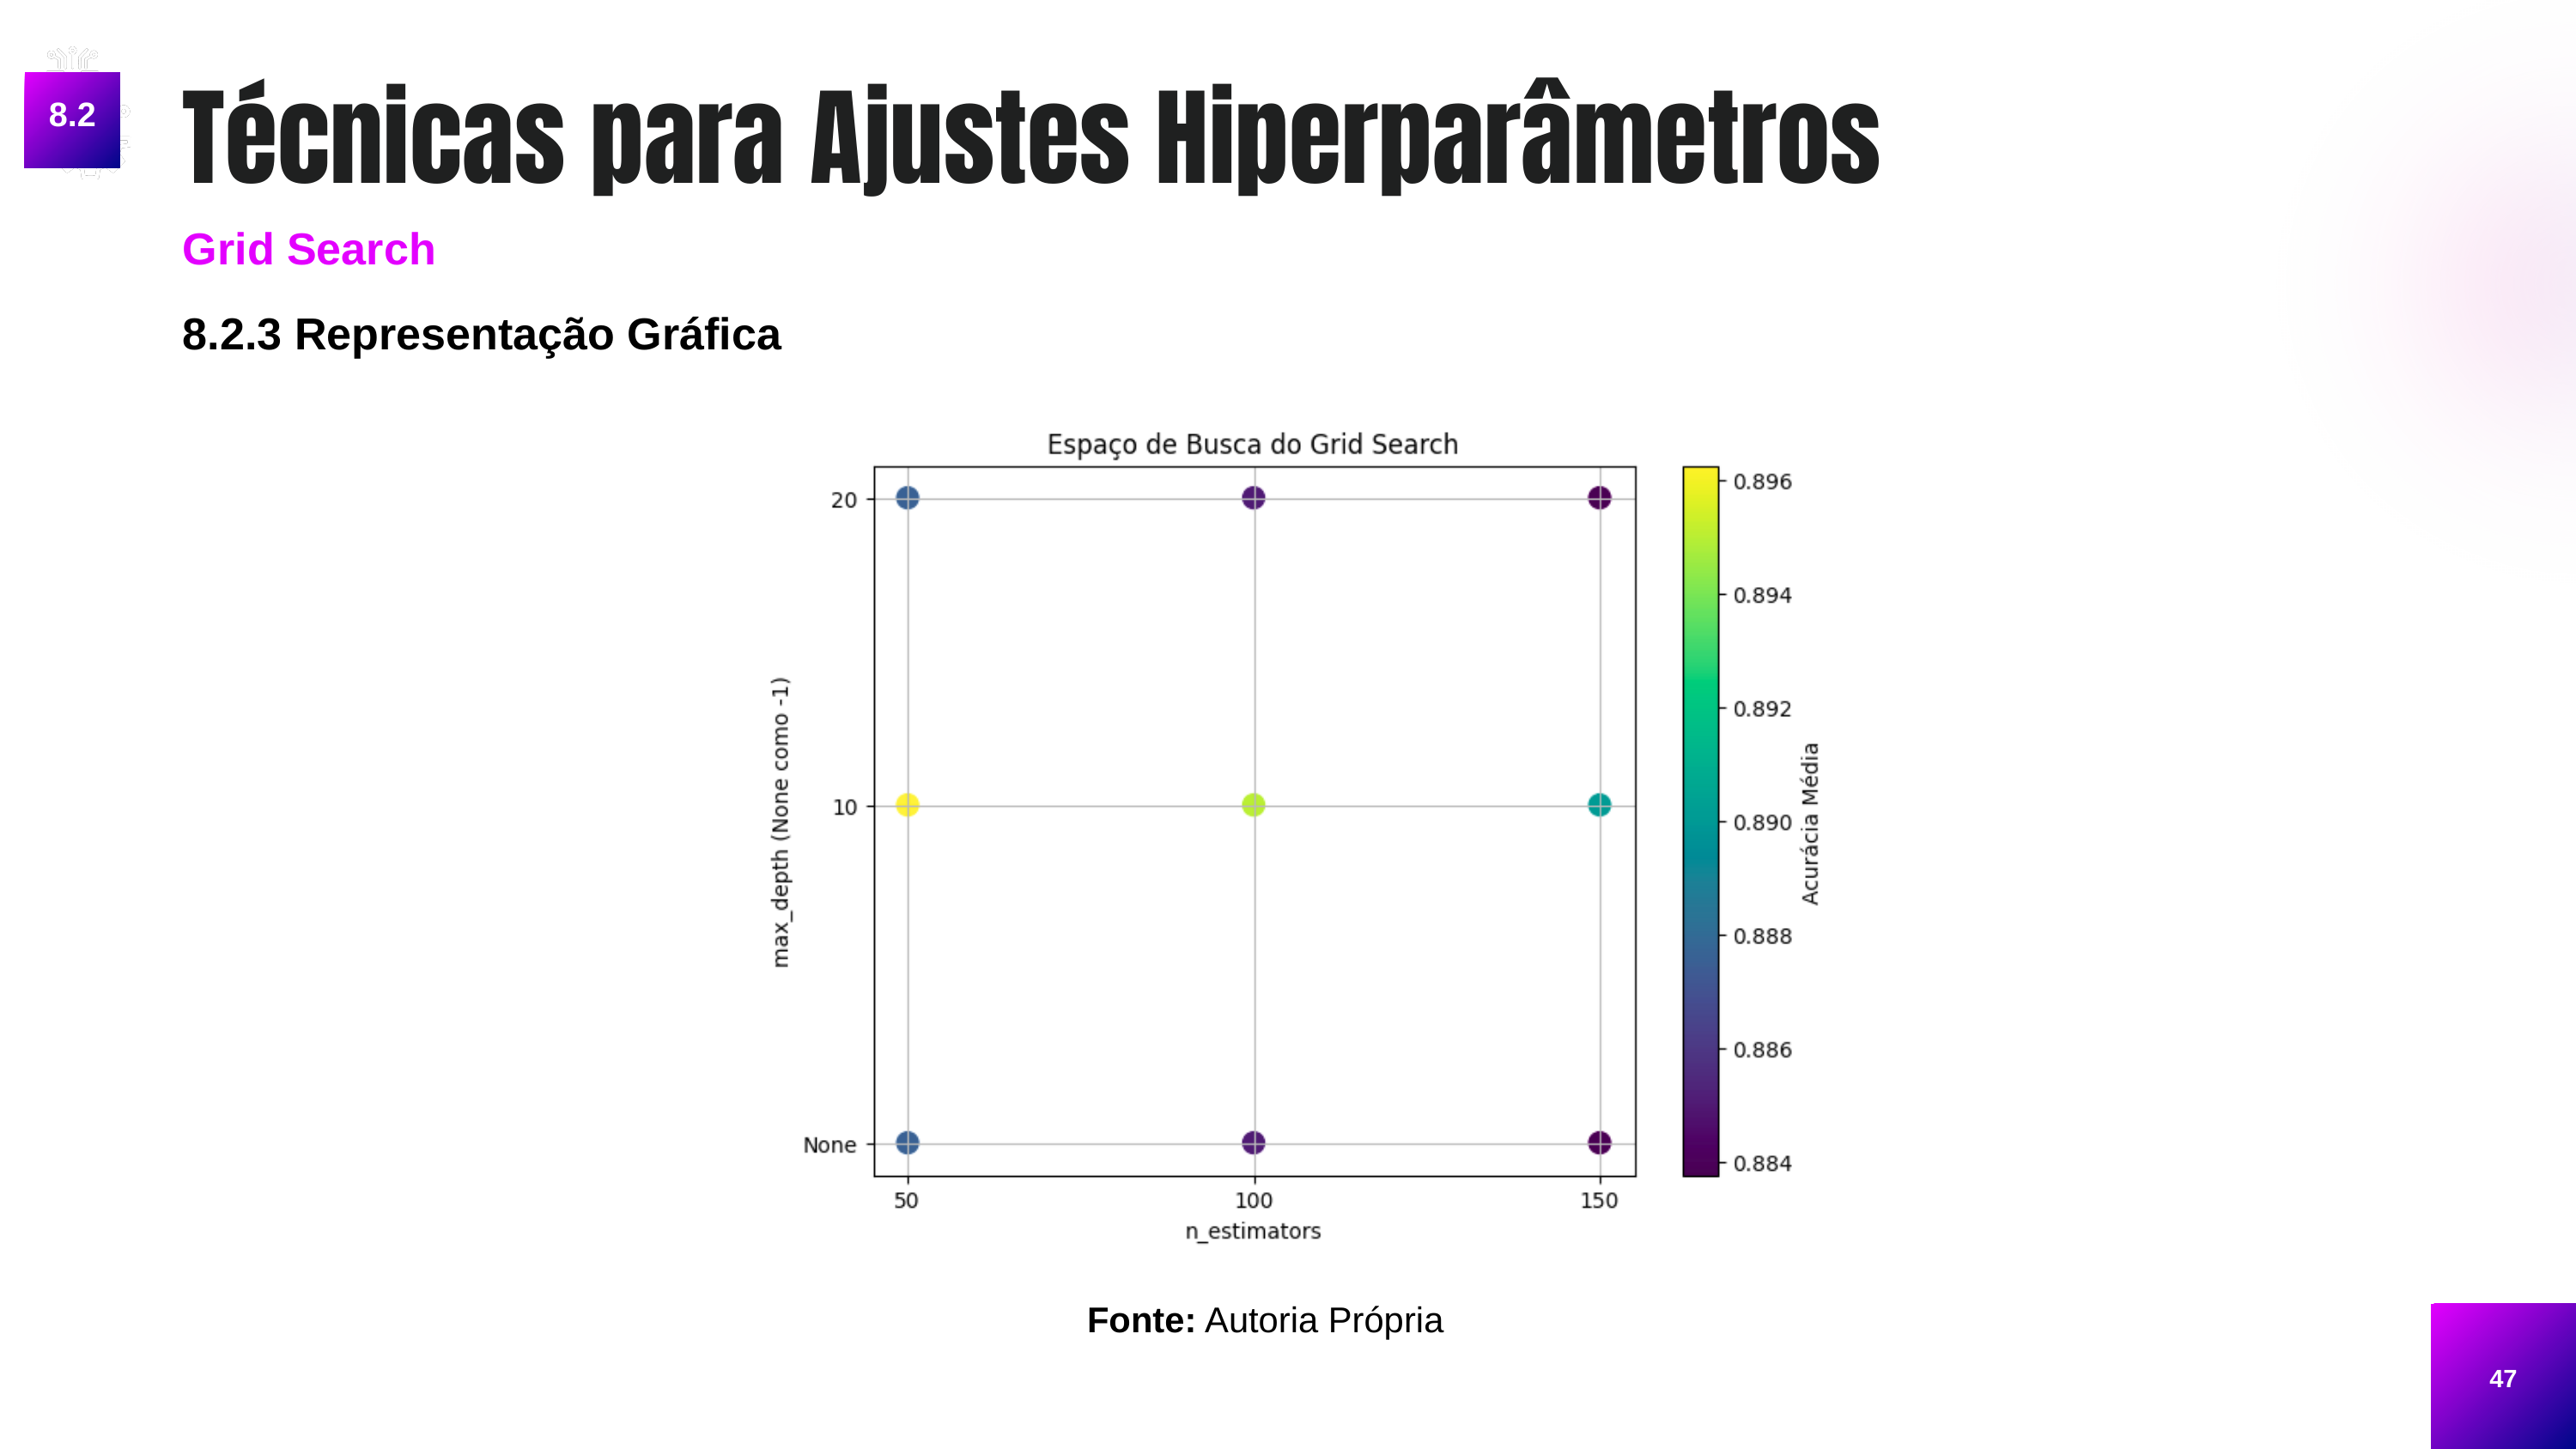

8.2
Técnicas para Ajustes Hiperparâmetros

Grid Search
8.2.3 Representação Gráfica

Fonte: Autoria Própria

47